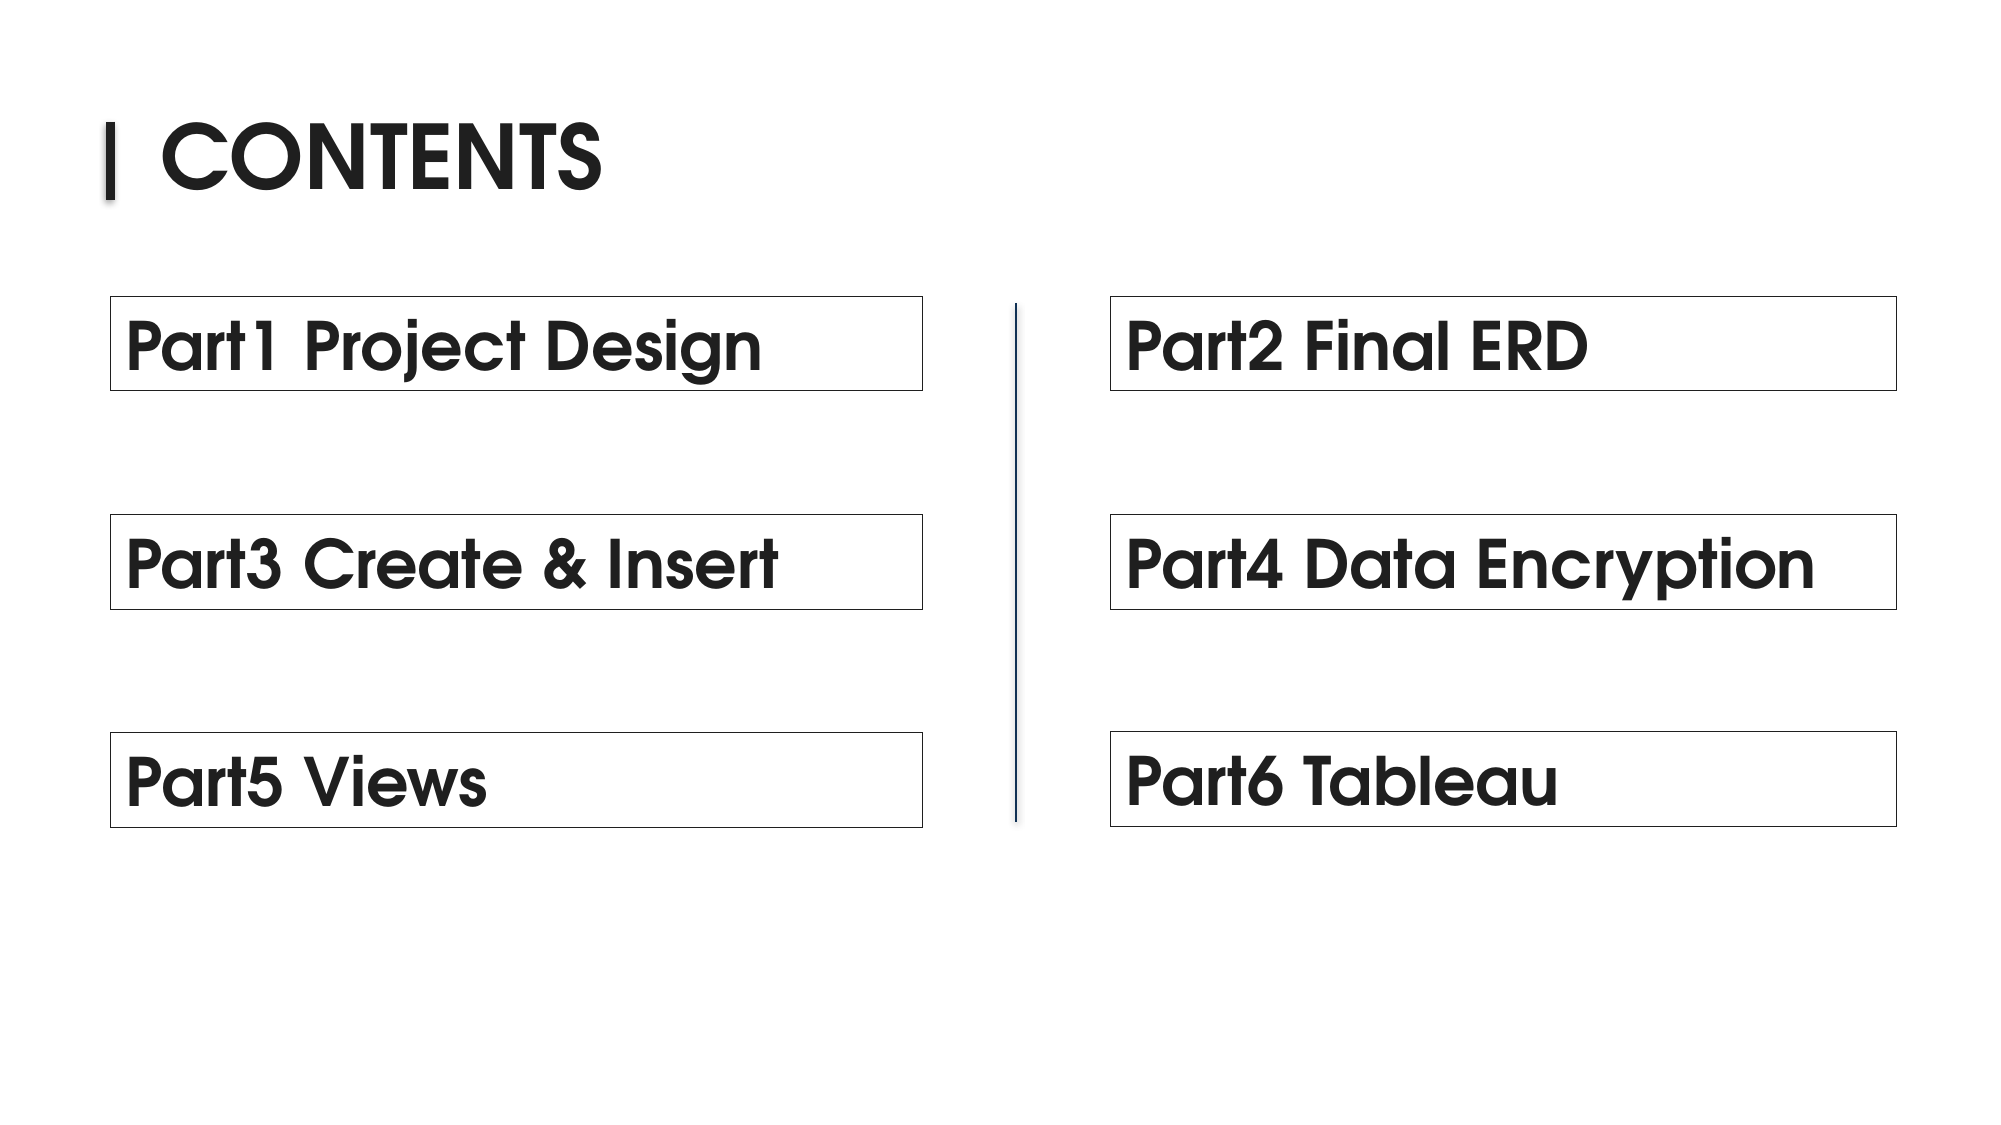

CONTENTS
Part1 Project Design
Part2 Final ERD
Part3 Create & Insert
Part4 Data Encryption
Part6 Tableau
Part5 Views